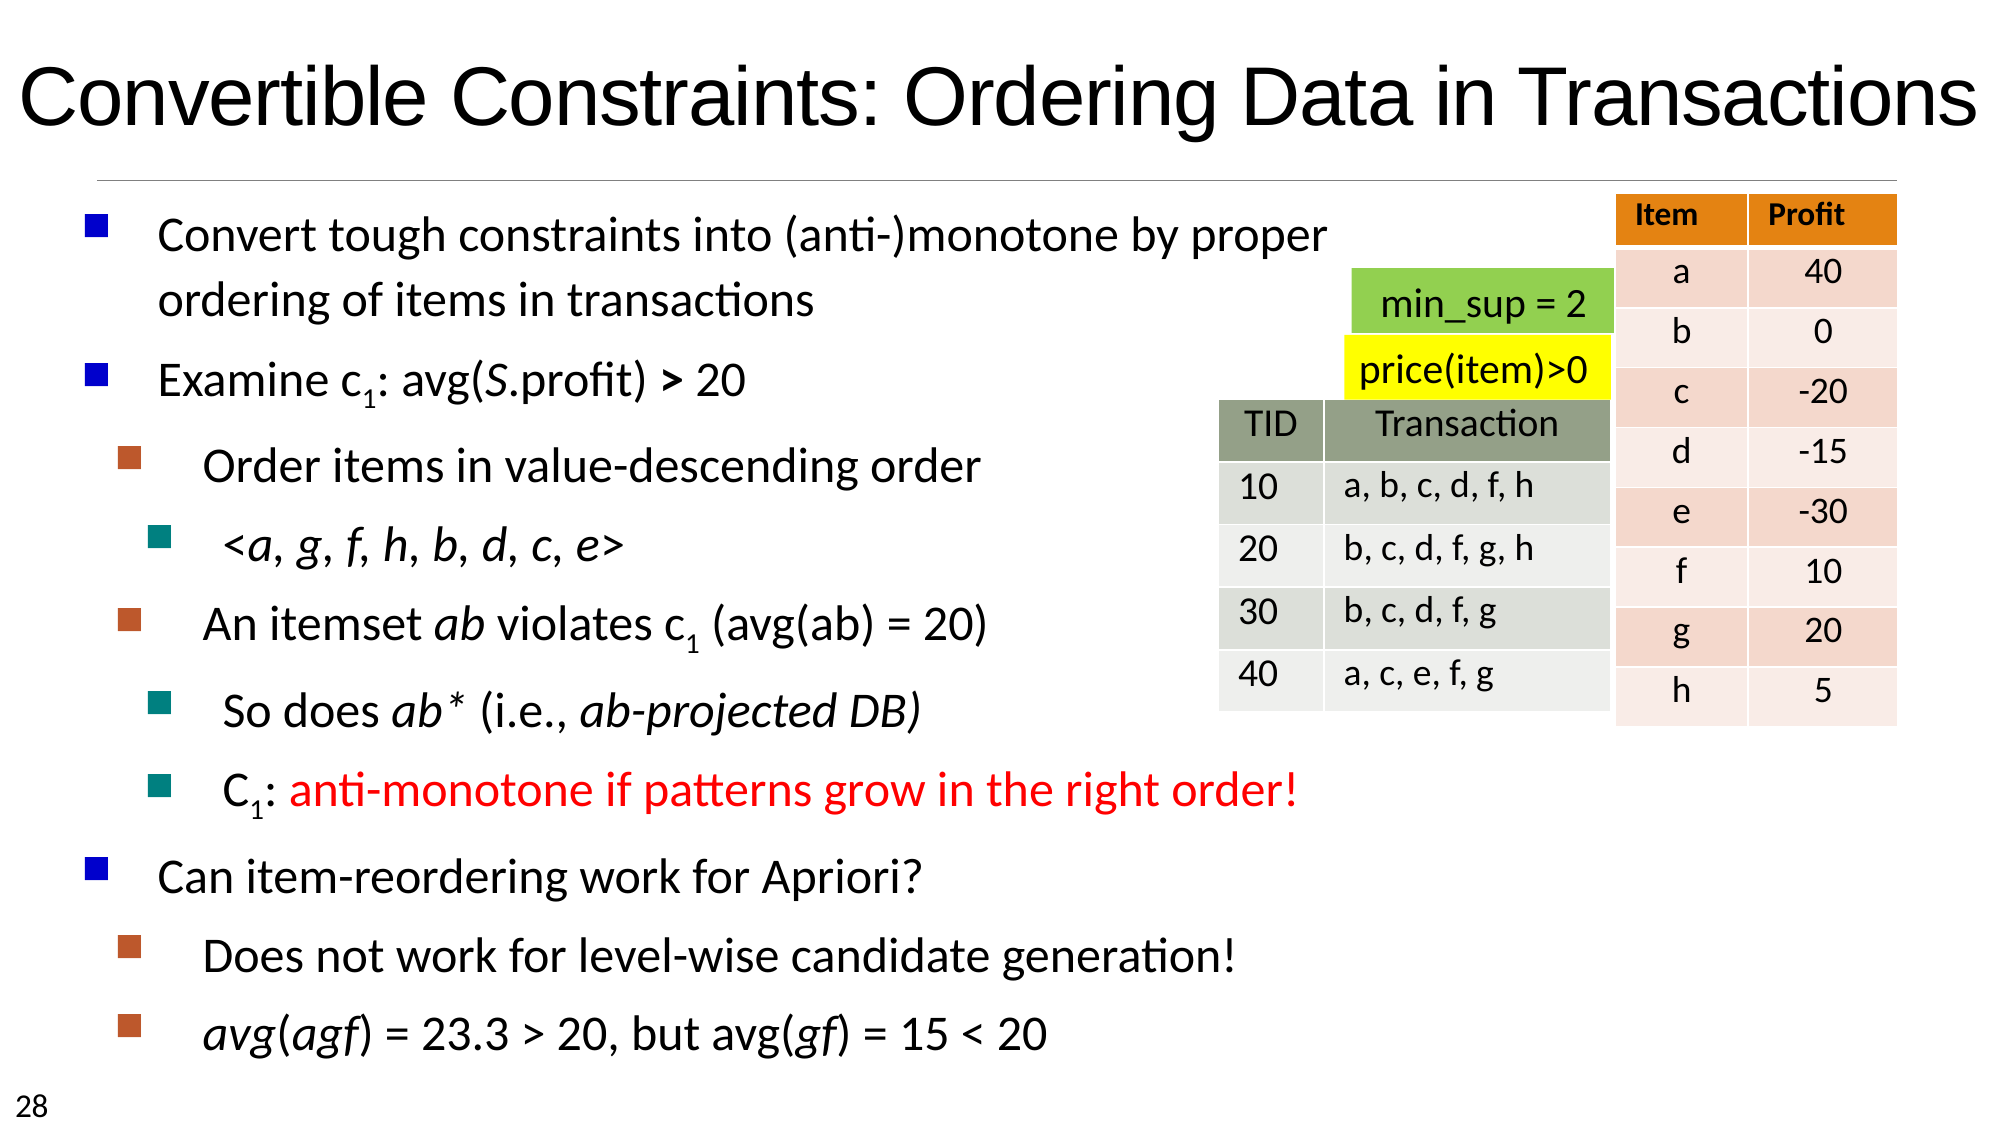

# Convertible Constraints: Ordering Data in Transactions
Convert tough constraints into (anti-)monotone by proper ordering of items in transactions
Examine c1: avg(S.profit) > 20
Order items in value-descending order
<a, g, f, h, b, d, c, e>
An itemset ab violates c1 (avg(ab) = 20)
So does ab* (i.e., ab-projected DB)
C1: anti-monotone if patterns grow in the right order!
Can item-reordering work for Apriori?
Does not work for level-wise candidate generation!
avg(agf) = 23.3 > 20, but avg(gf) = 15 < 20
| Item | Profit |
| --- | --- |
| a | 40 |
| b | 0 |
| c | -20 |
| d | -15 |
| e | -30 |
| f | 10 |
| g | 20 |
| h | 5 |
min_sup = 2
price(item)>0
| TID | Transaction |
| --- | --- |
| 10 | a, b, c, d, f, h |
| 20 | b, c, d, f, g, h |
| 30 | b, c, d, f, g |
| 40 | a, c, e, f, g |